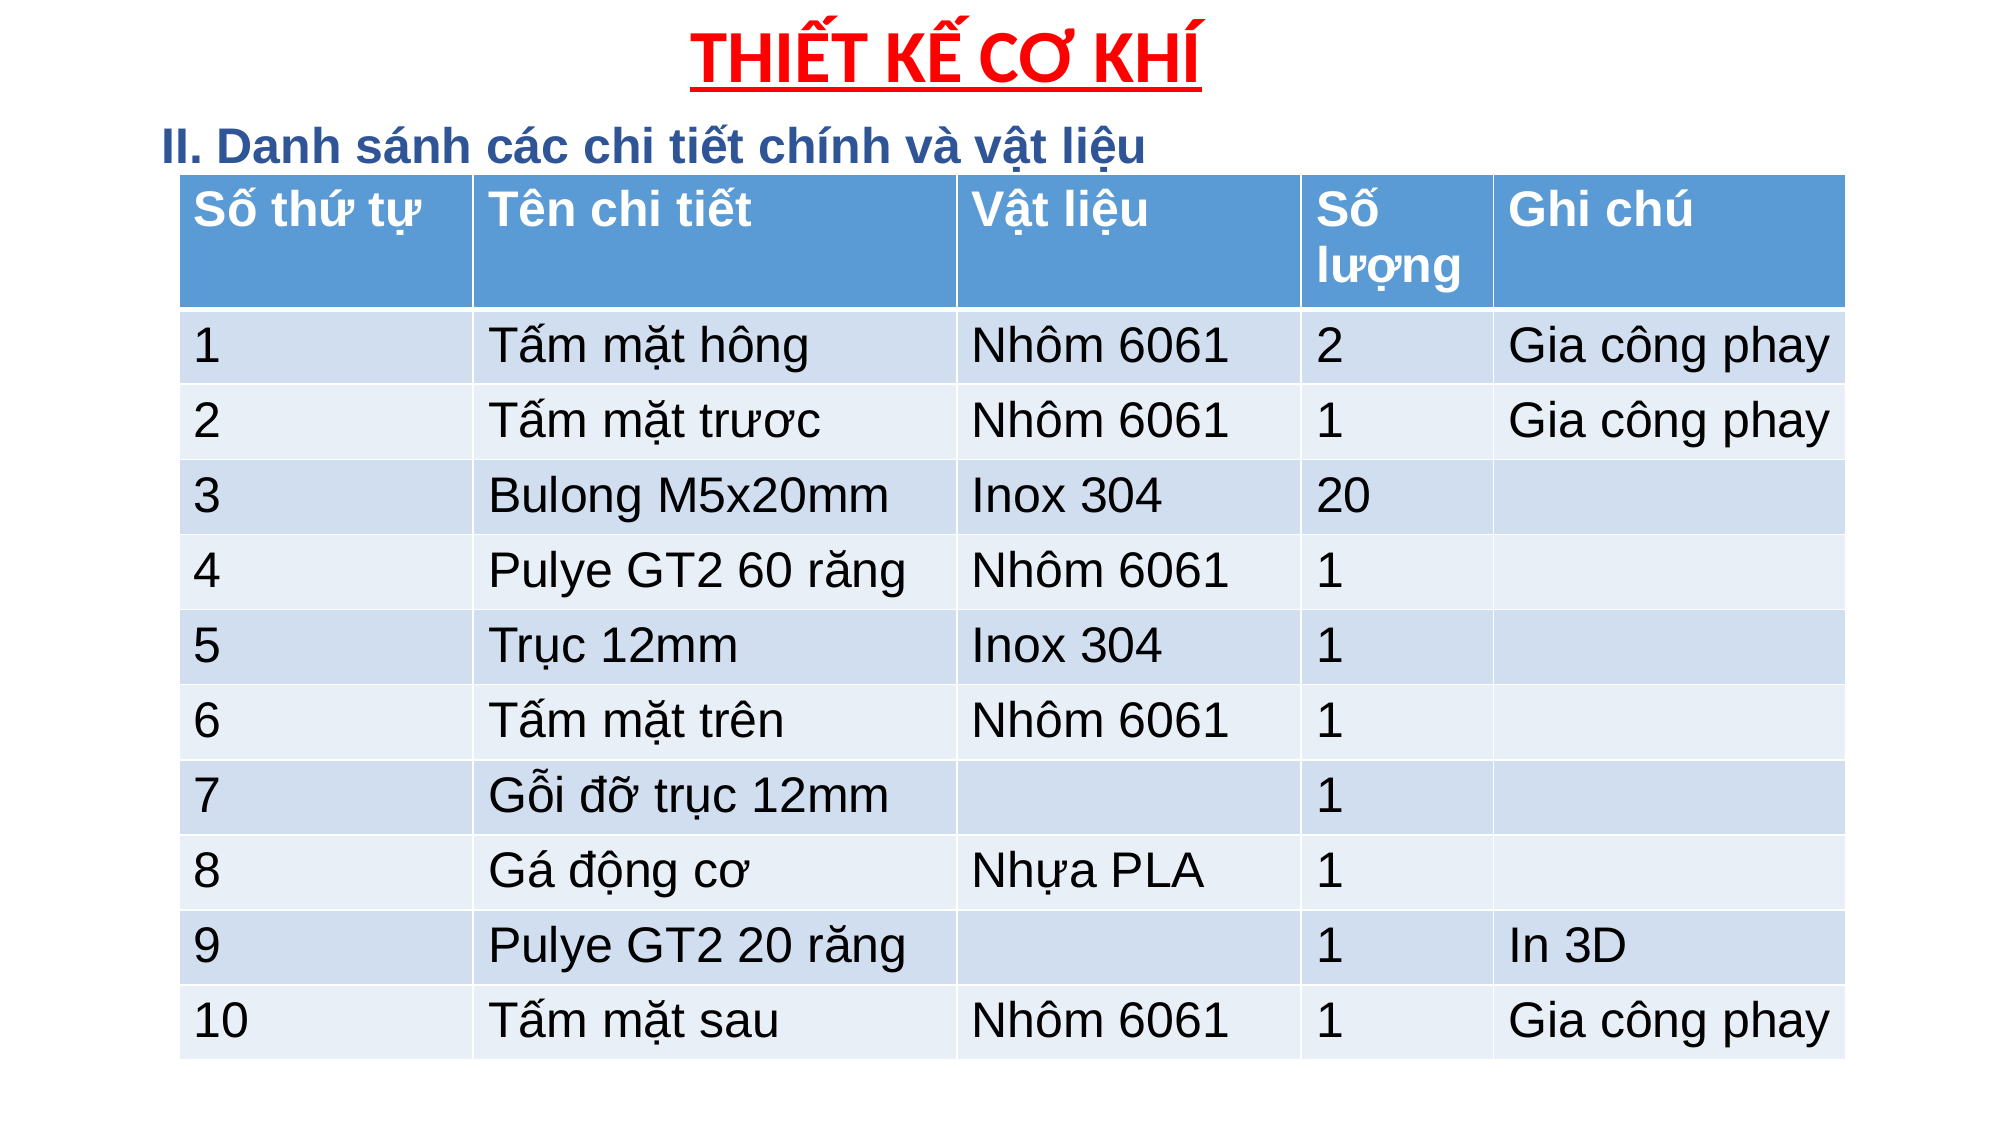

THIẾT KẾ CƠ KHÍ
II. Danh sánh các chi tiết chính và vật liệu
| Số thứ tự | Tên chi tiết | Vật liệu | Số lượng | Ghi chú |
| --- | --- | --- | --- | --- |
| 1 | Tấm mặt hông | Nhôm 6061 | 2 | Gia công phay |
| 2 | Tấm mặt trươc | Nhôm 6061 | 1 | Gia công phay |
| 3 | Bulong M5x20mm | Inox 304 | 20 |  |
| 4 | Pulye GT2 60 răng | Nhôm 6061 | 1 |  |
| 5 | Trục 12mm | Inox 304 | 1 |  |
| 6 | Tấm mặt trên | Nhôm 6061 | 1 |  |
| 7 | Gỗi đỡ trục 12mm |  | 1 |  |
| 8 | Gá động cơ | Nhựa PLA | 1 |  |
| 9 | Pulye GT2 20 răng |  | 1 | In 3D |
| 10 | Tấm mặt sau | Nhôm 6061 | 1 | Gia công phay |